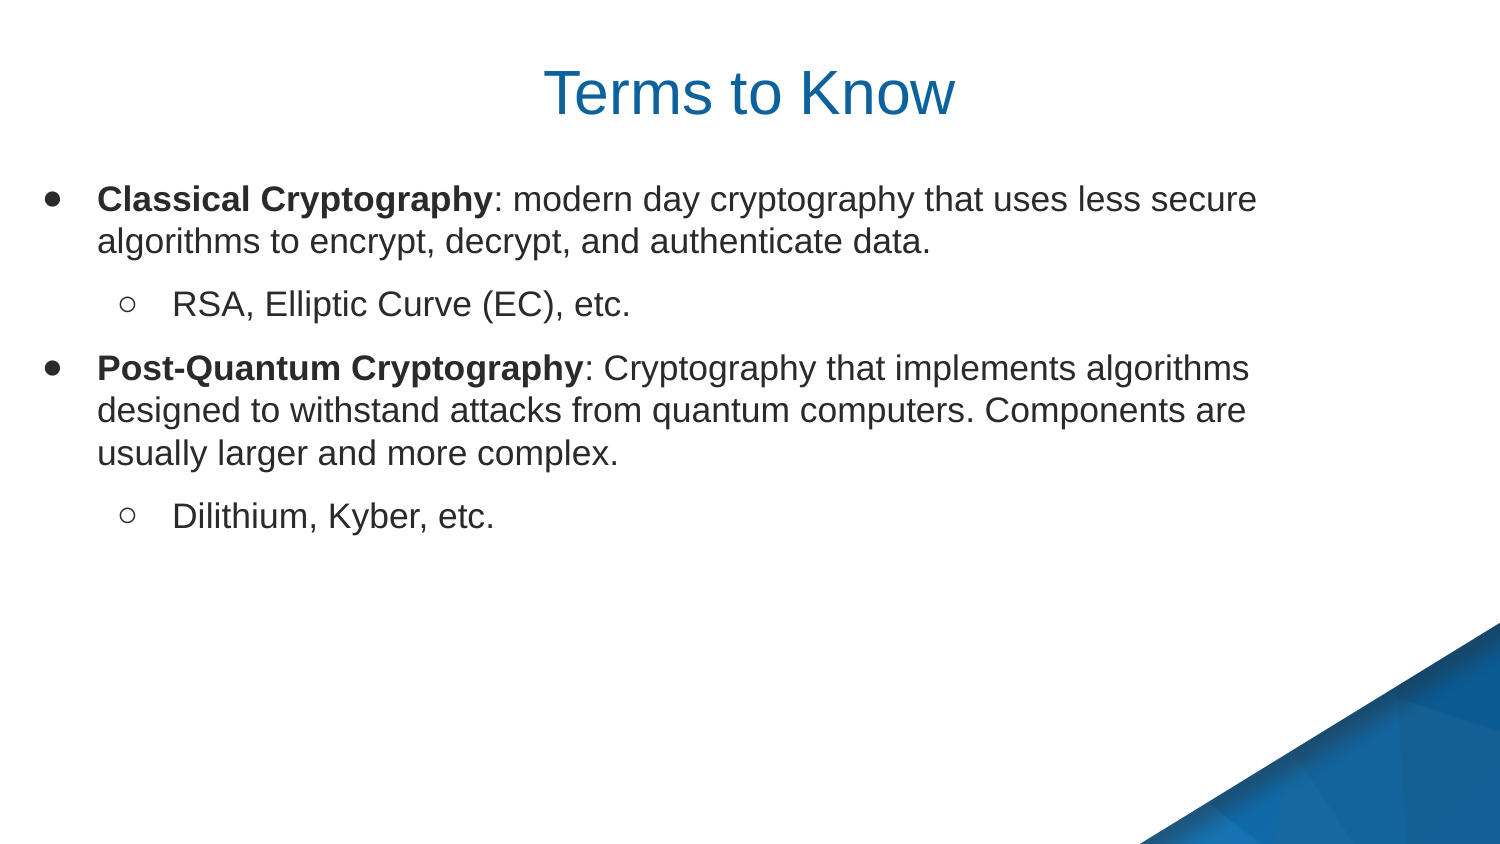

# Terms to Know

Classical Cryptography: modern day cryptography that uses less secure algorithms to encrypt, decrypt, and authenticate data.
RSA, Elliptic Curve (EC), etc.
Post-Quantum Cryptography: Cryptography that implements algorithms designed to withstand attacks from quantum computers. Components are usually larger and more complex.
Dilithium, Kyber, etc.